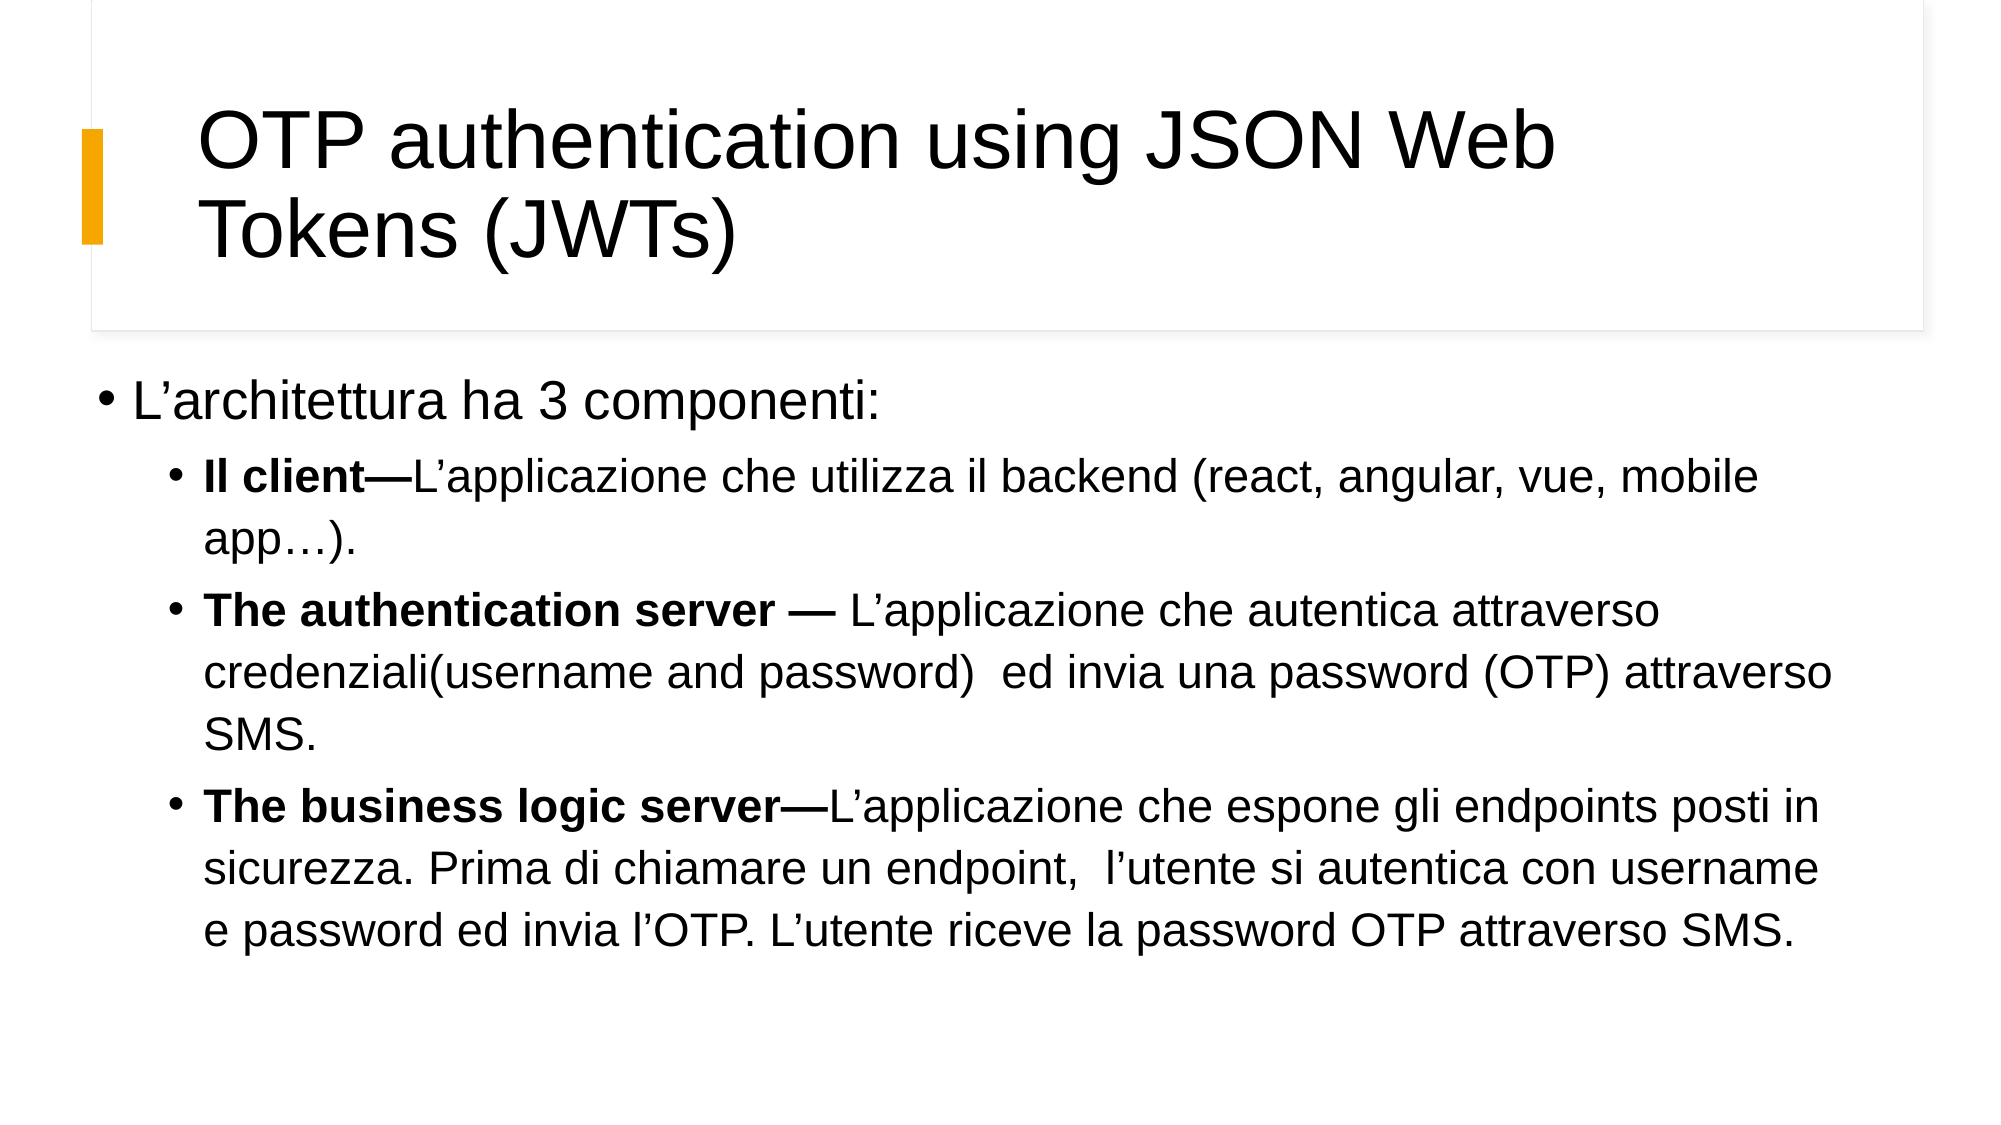

# OTP authentication using JSON Web Tokens (JWTs)
L’architettura ha 3 componenti:
Il client—L’applicazione che utilizza il backend (react, angular, vue, mobile app…).
The authentication server — L’applicazione che autentica attraverso credenziali(username and password)  ed invia una password (OTP) attraverso SMS.
The business logic server—L’applicazione che espone gli endpoints posti in sicurezza. Prima di chiamare un endpoint,  l’utente si autentica con username e password ed invia l’OTP. L’utente riceve la password OTP attraverso SMS.